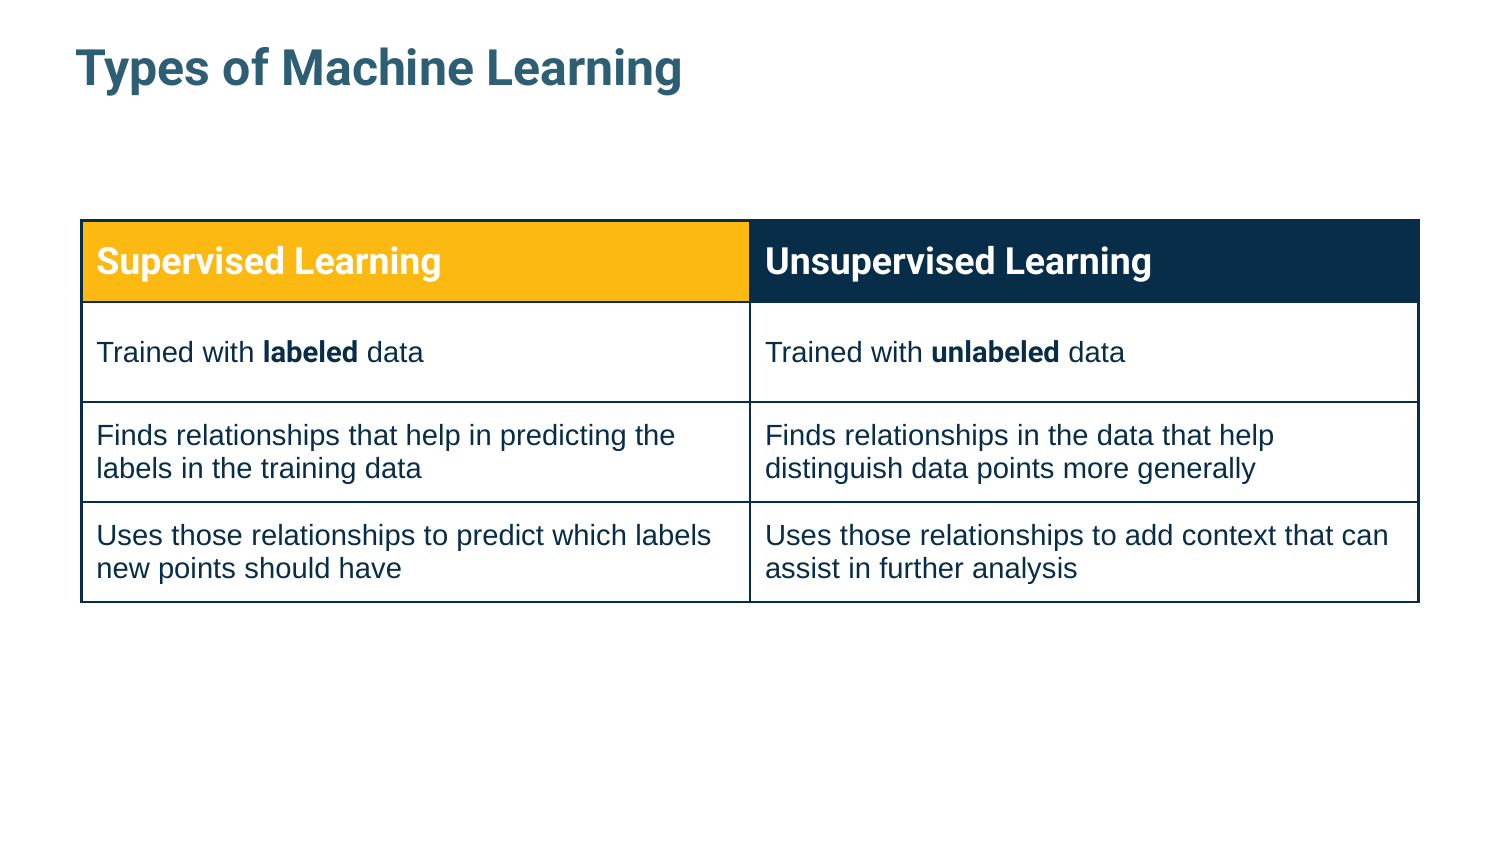

Types of Machine Learning
| Supervised Learning | Unsupervised Learning |
| --- | --- |
| Trained with labeled data | Trained with unlabeled data |
| Finds relationships that help in predicting the labels in the training data | Finds relationships in the data that help distinguish data points more generally |
| Uses those relationships to predict which labels new points should have | Uses those relationships to add context that can assist in further analysis |